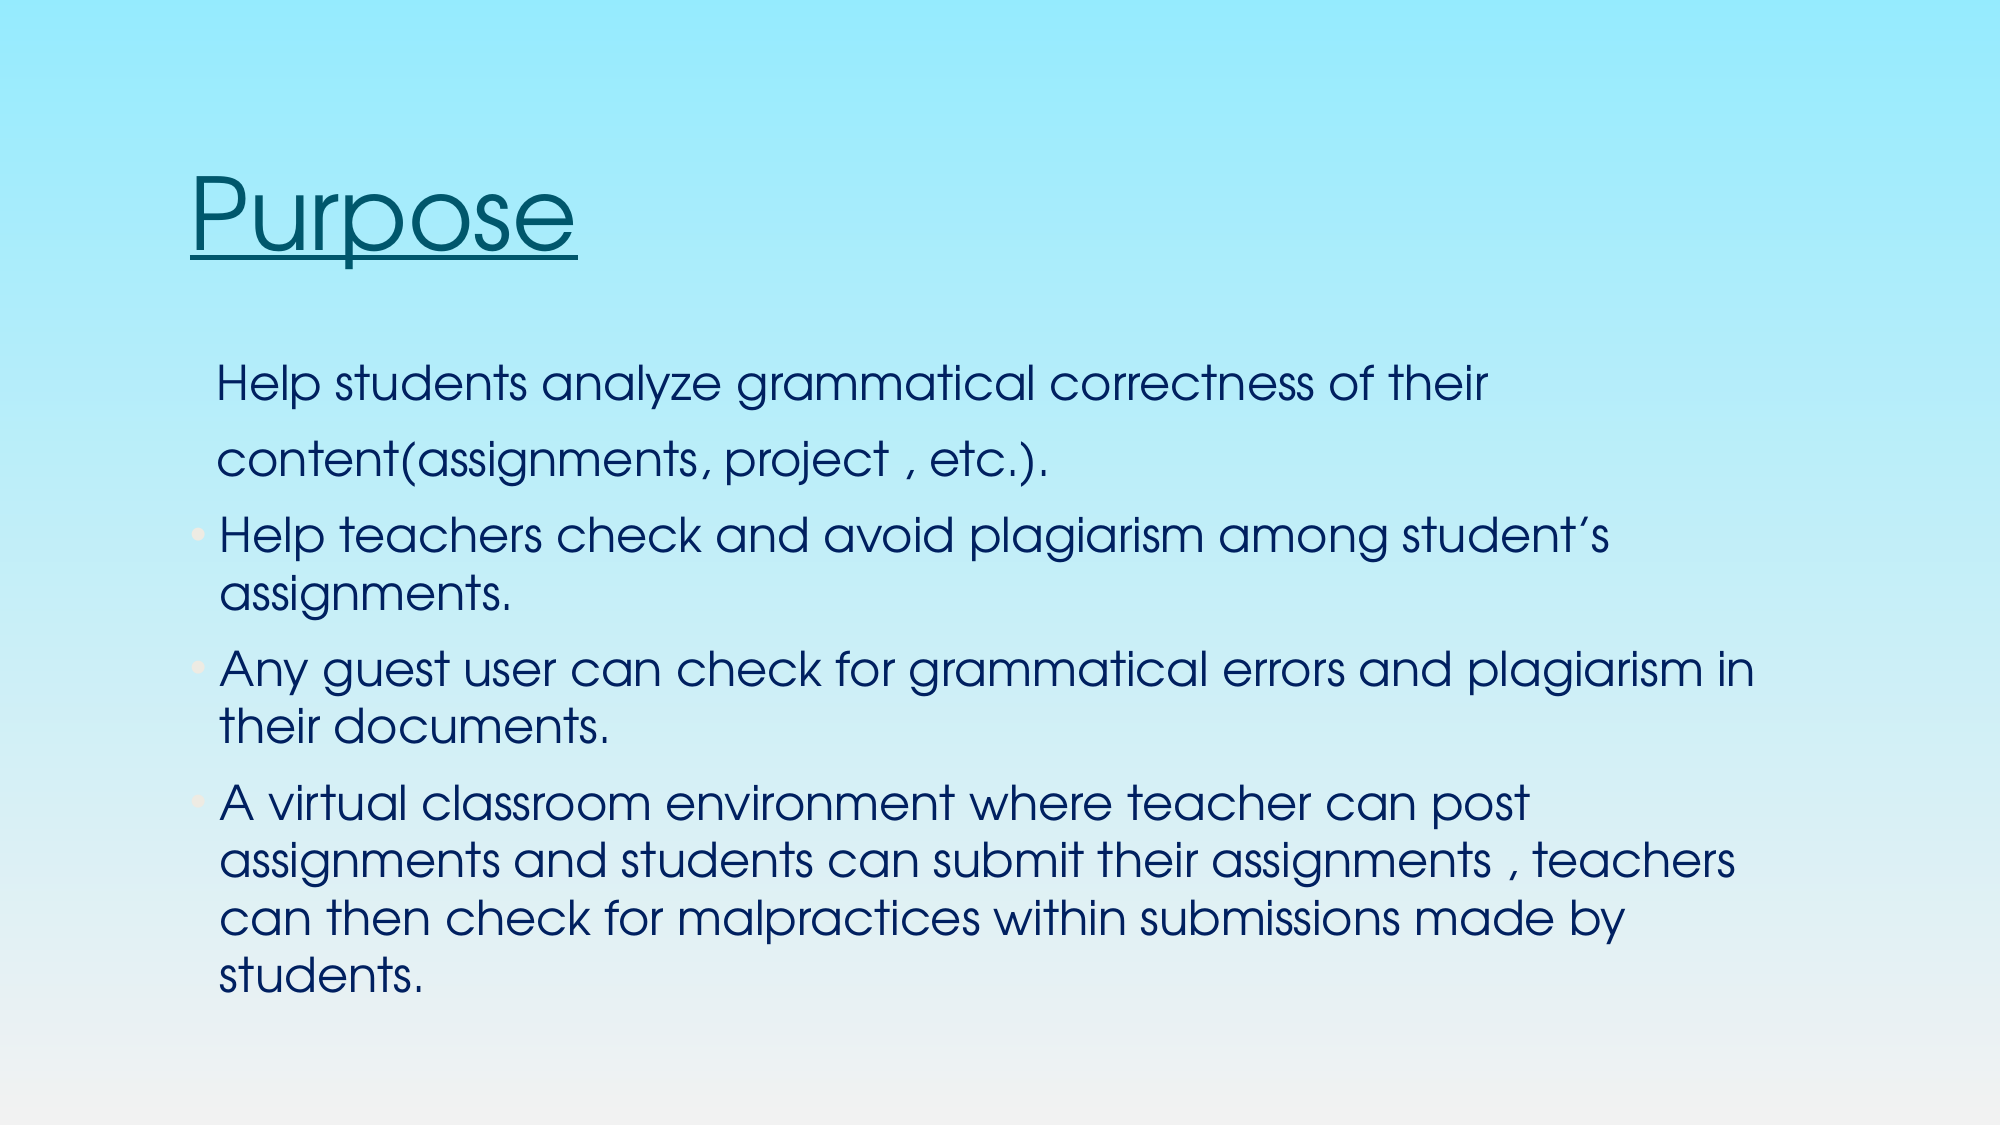

# Purpose
  Help students analyze grammatical correctness of their
  content(assignments, project , etc.).
Help teachers check and avoid plagiarism among student’s assignments.
Any guest user can check for grammatical errors and plagiarism in their documents.
A virtual classroom environment where teacher can post assignments and students can submit their assignments , teachers can then check for malpractices within submissions made by students.